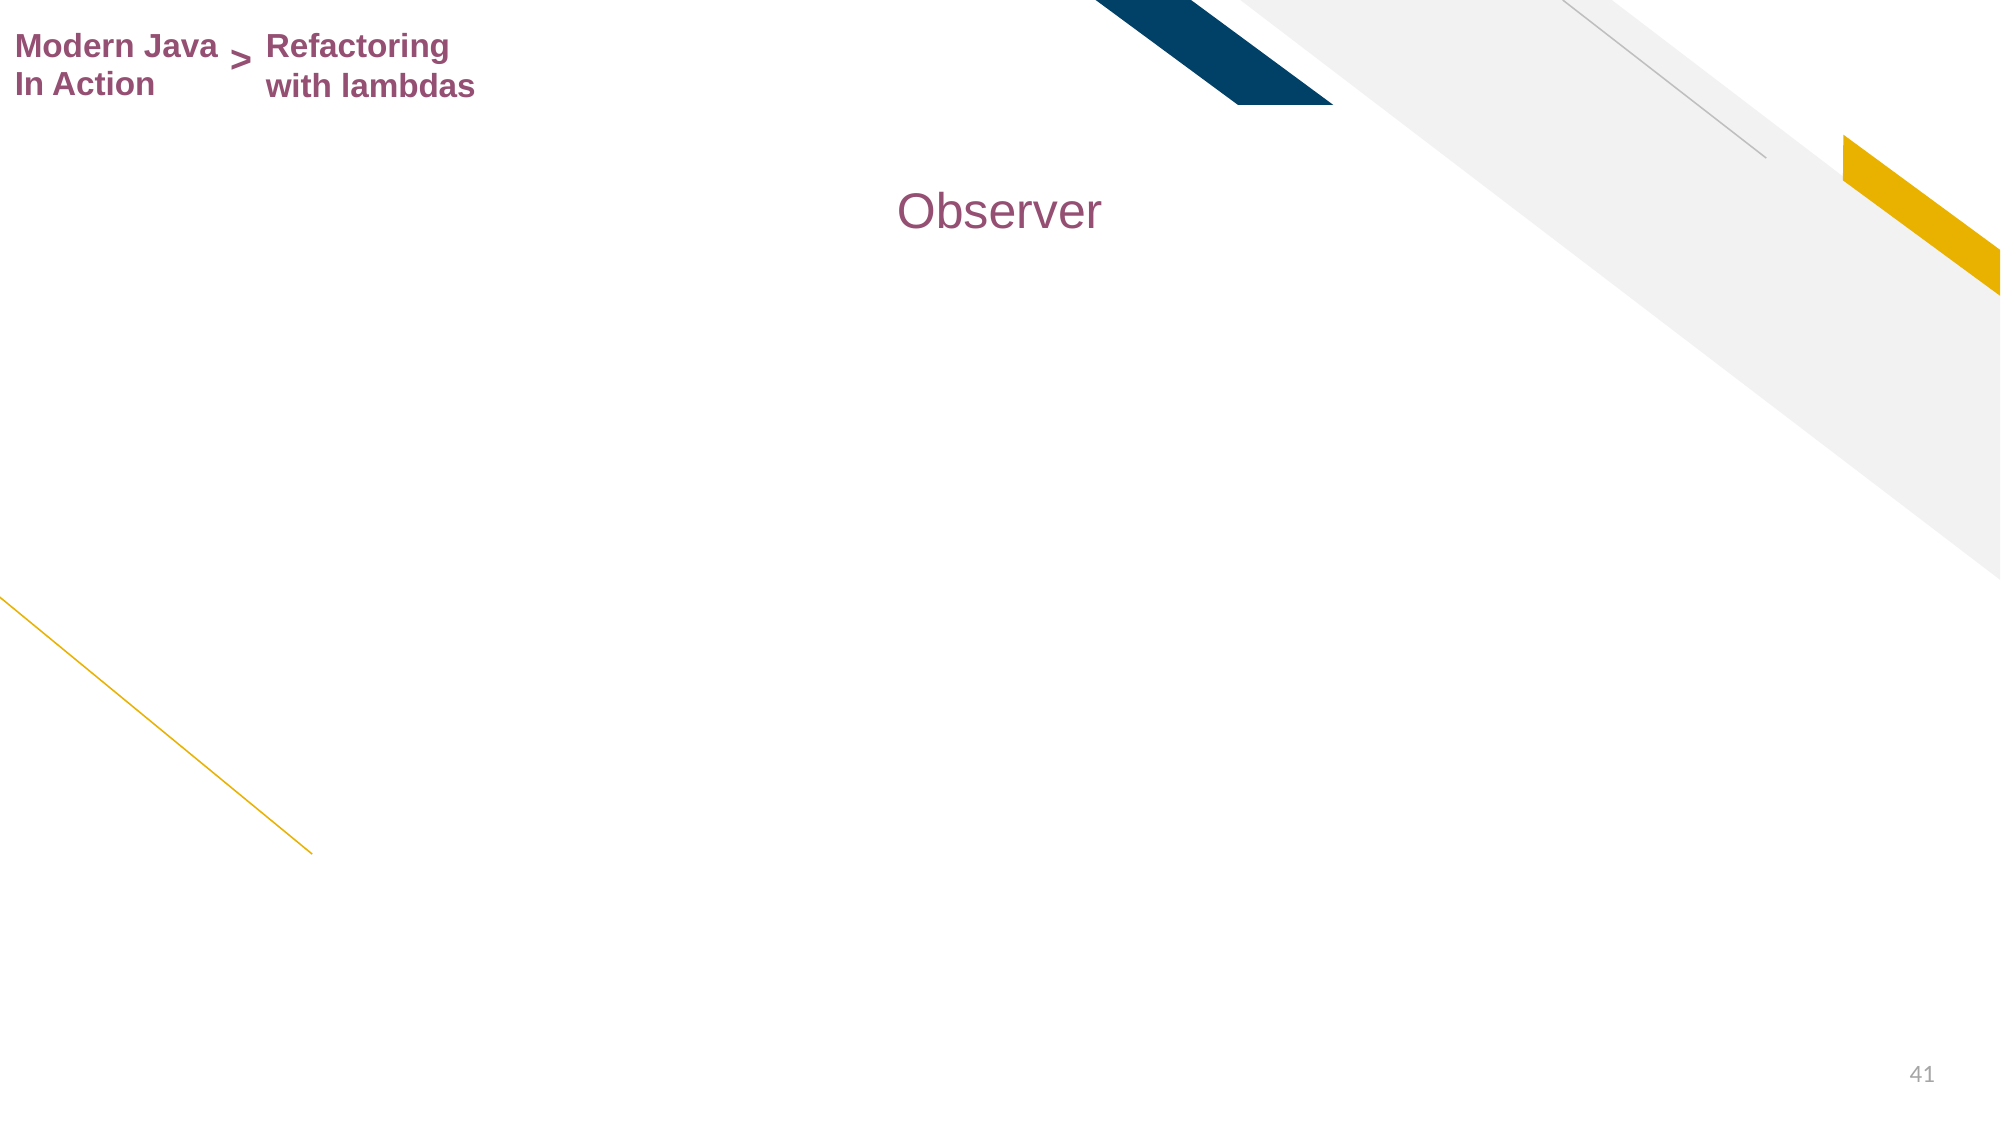

Modern Java
Refactoring
with lambdas

>
In Action
Observer

ABCSport.com

BeautyGHI.com

HealthDEF.com

41